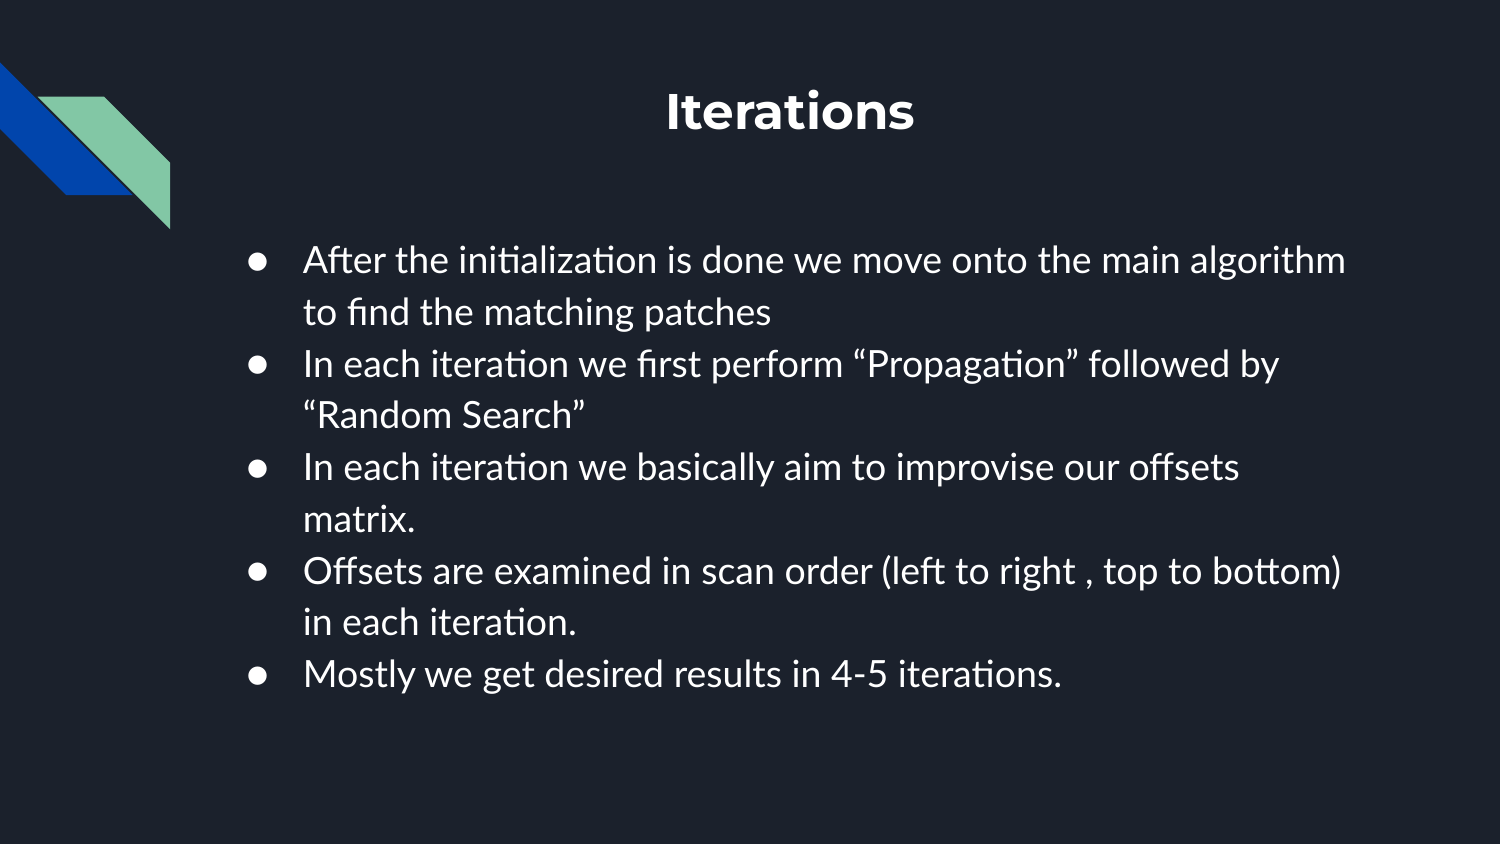

# Iterations
After the initialization is done we move onto the main algorithm to find the matching patches
In each iteration we first perform “Propagation” followed by “Random Search”
In each iteration we basically aim to improvise our offsets matrix.
Offsets are examined in scan order (left to right , top to bottom) in each iteration.
Mostly we get desired results in 4-5 iterations.